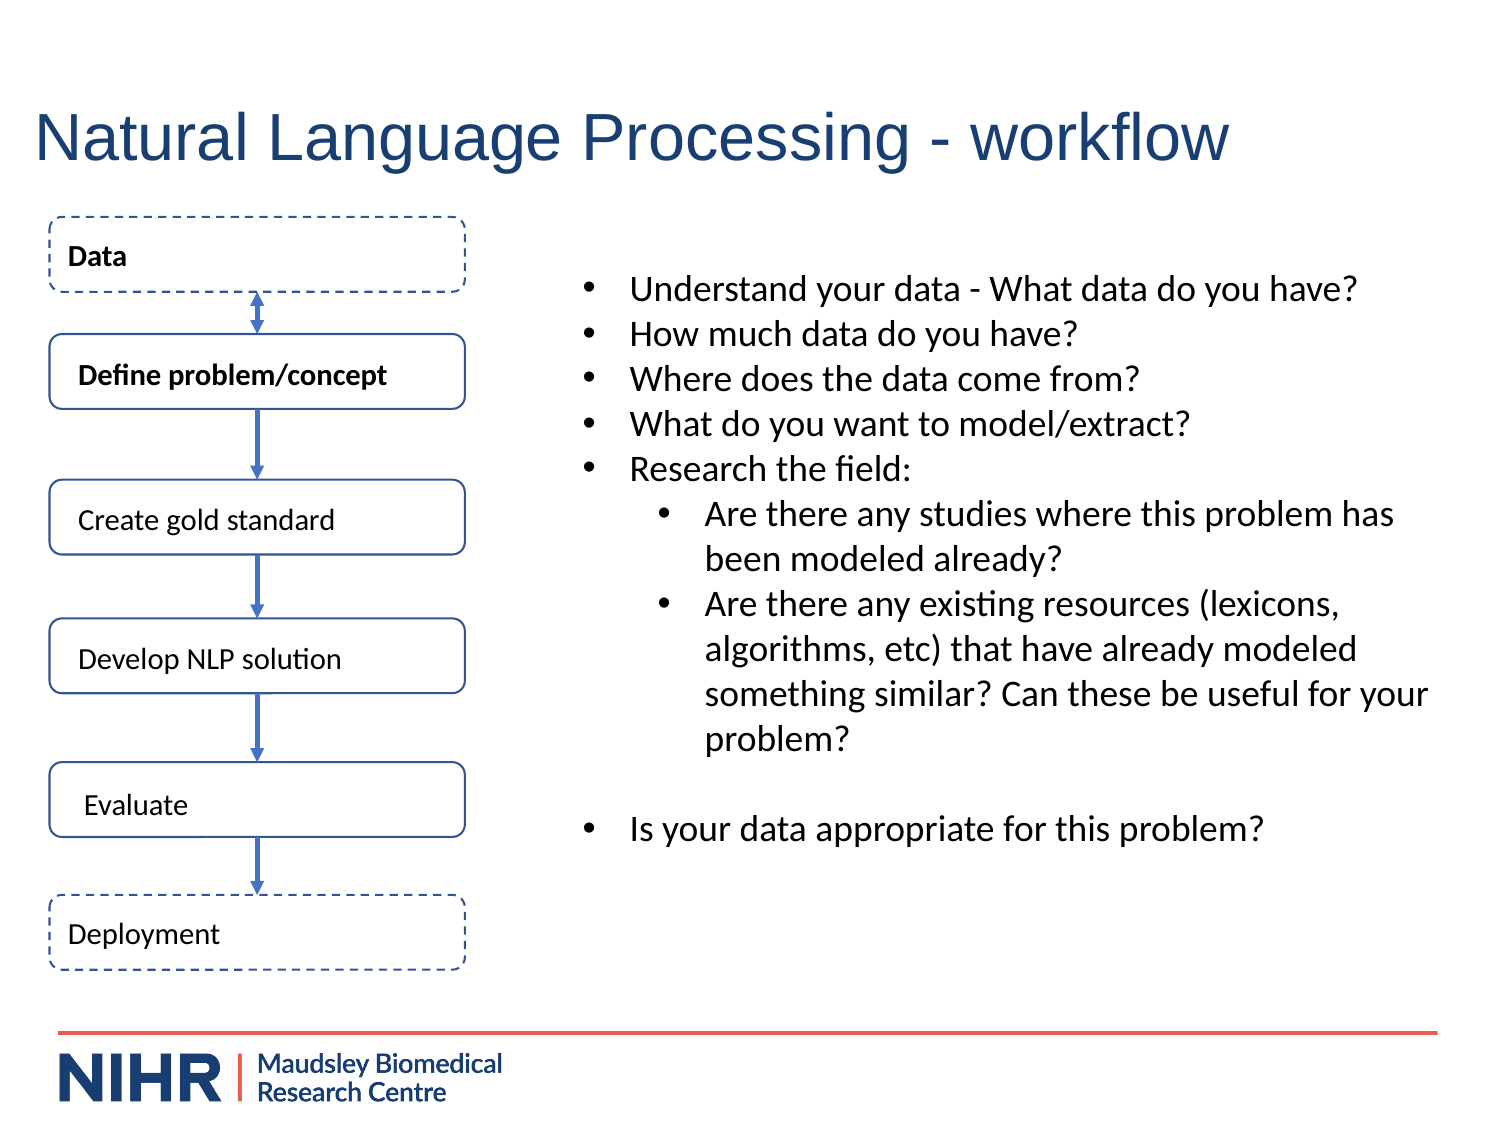

# Natural Language Processing - workflow
Data
Understand your data - What data do you have?
How much data do you have?
Where does the data come from?
What do you want to model/extract?
Research the field:
Are there any studies where this problem has been modeled already?
Are there any existing resources (lexicons, algorithms, etc) that have already modeled something similar? Can these be useful for your problem?

Is your data appropriate for this problem?

Define problem/concept

Create gold standard

Develop NLP solution

Evaluate
Deployment